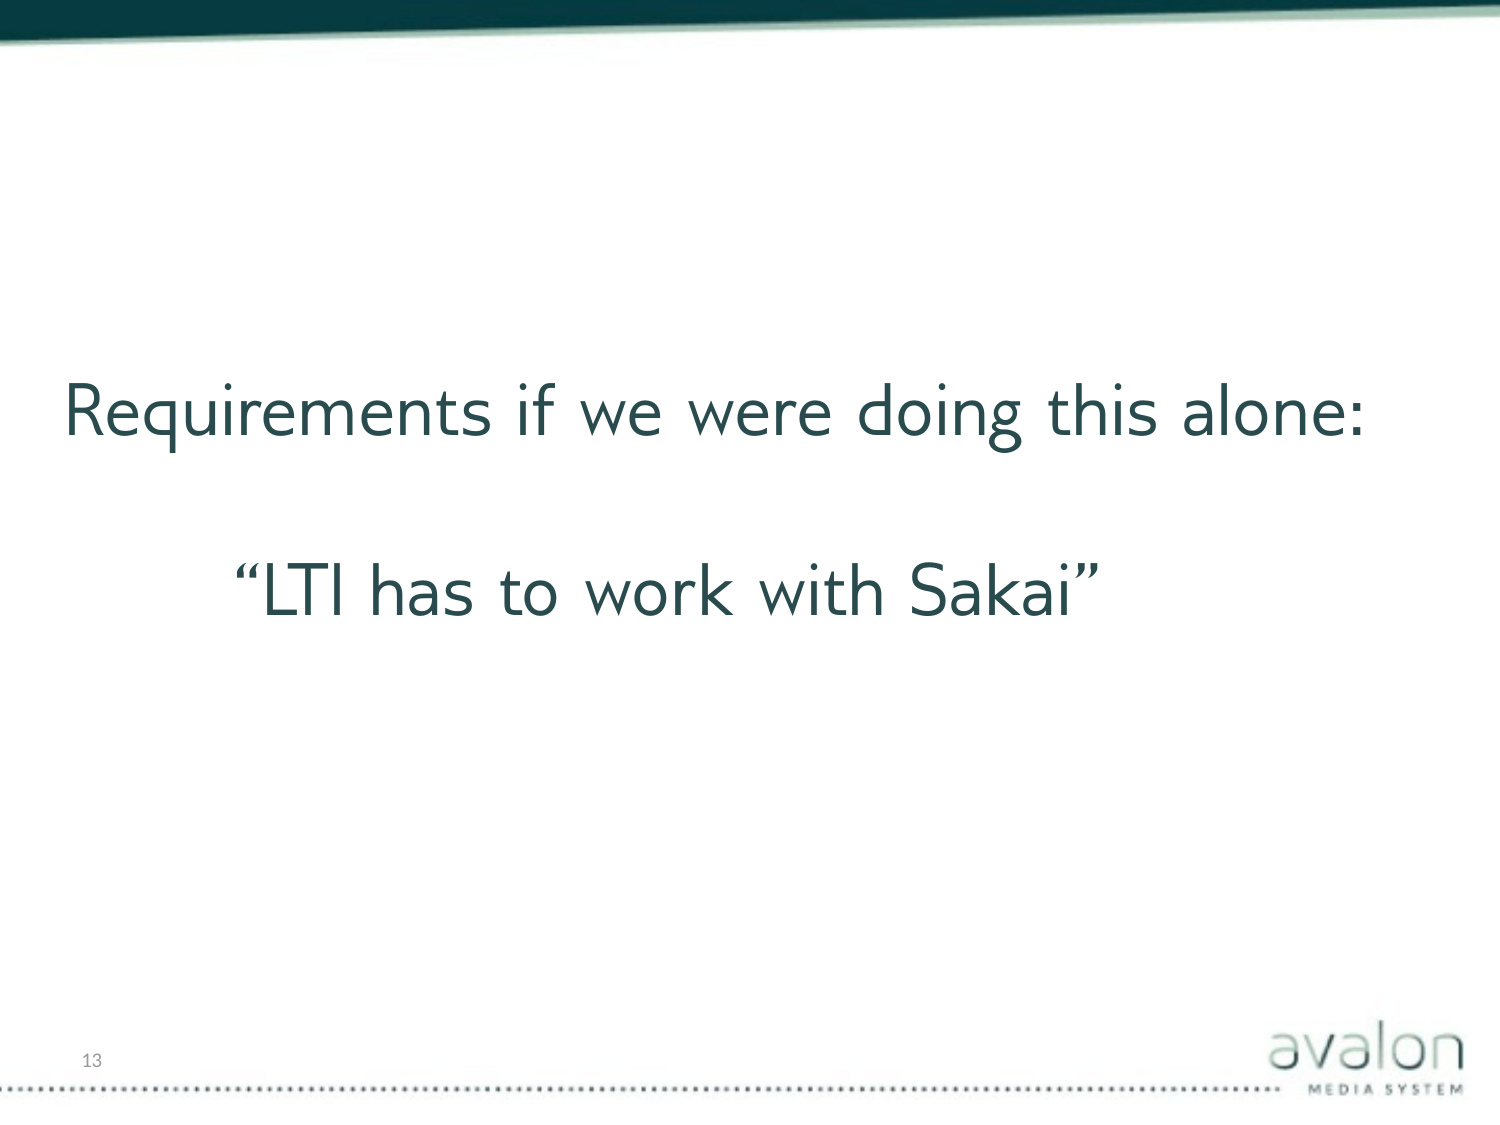

Requirements if we were doing this alone:

“LTI has to work with Sakai”

13